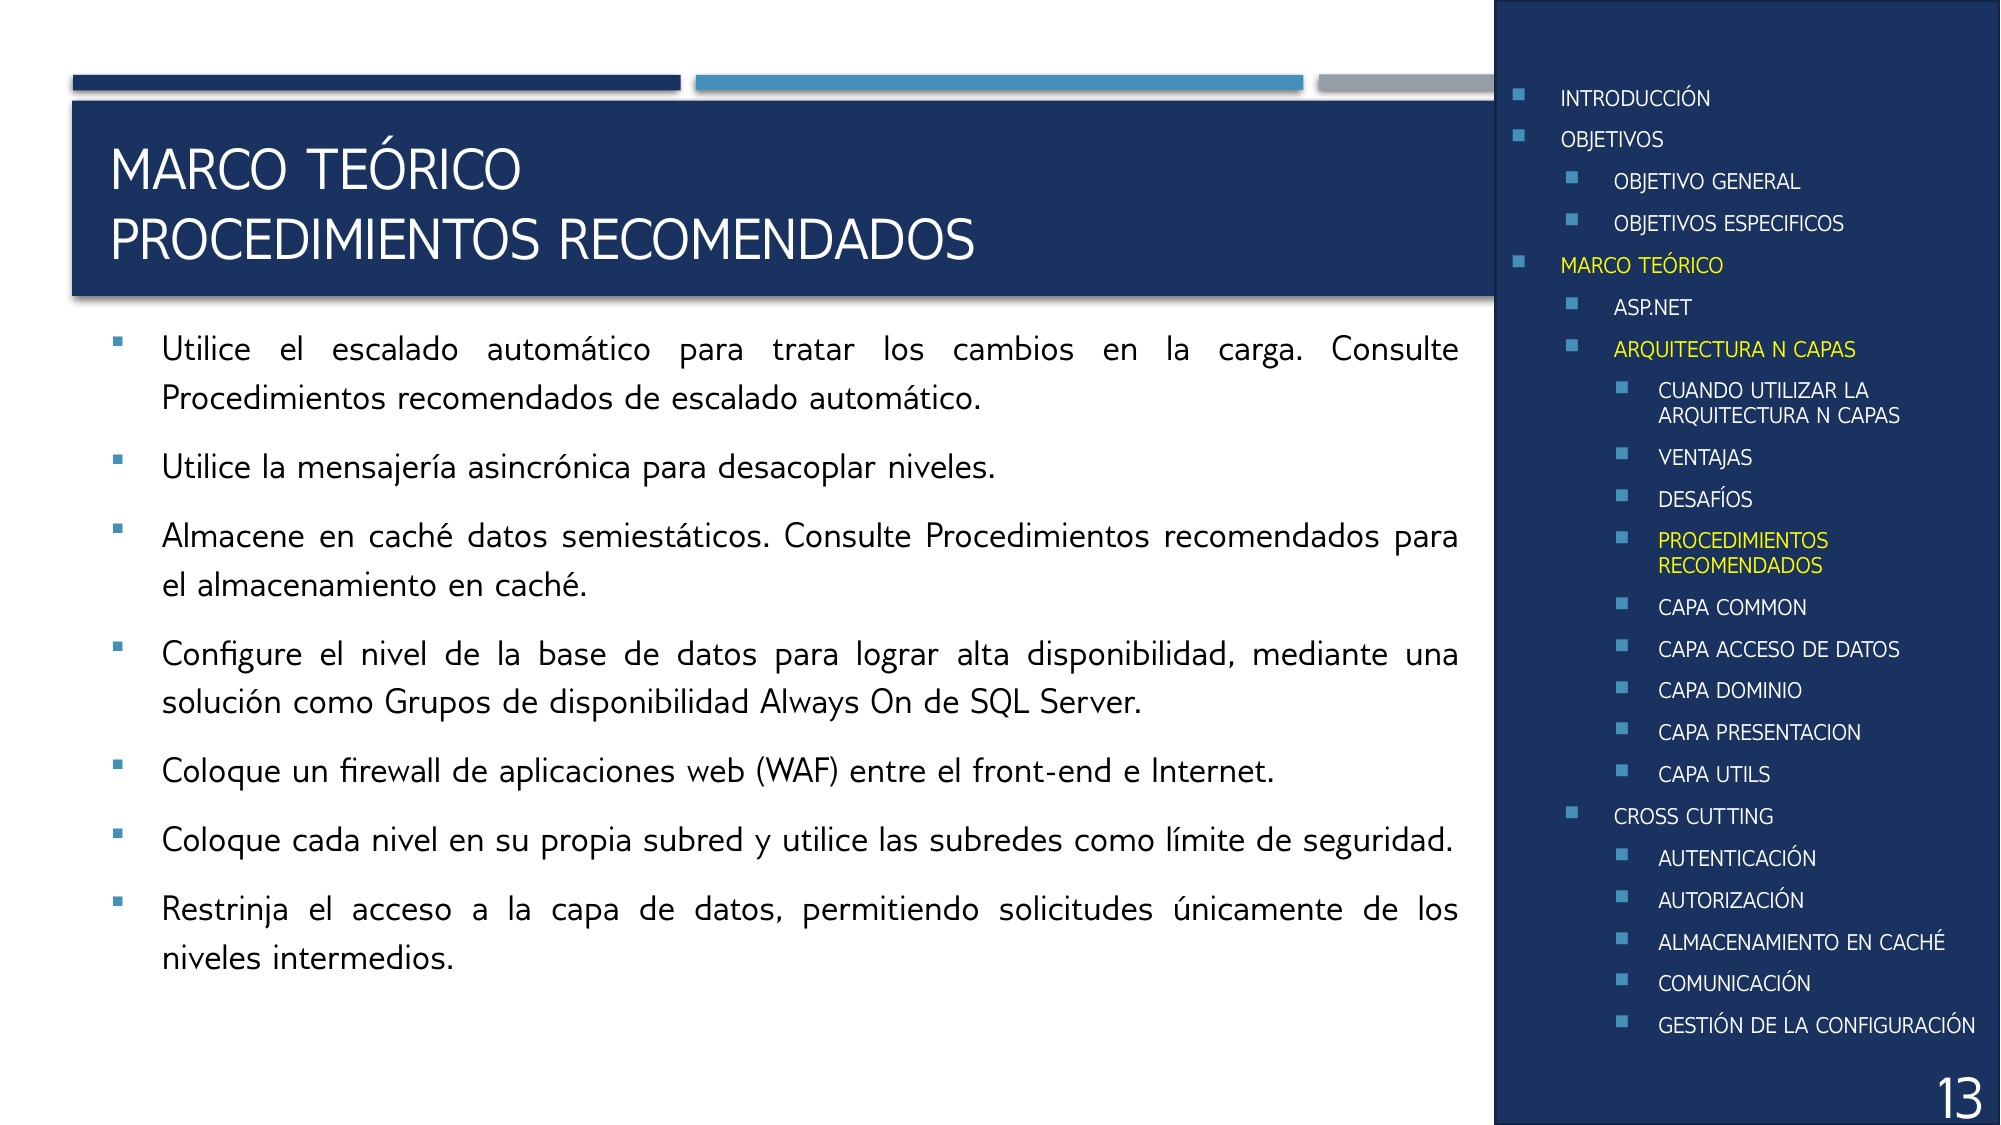

INTRODUCCIÓN
OBJETIVOS
OBJETIVO GENERAL
OBJETIVOS ESPECIFICOS
MARCO TEÓRICO
ASP.NET
ARQUITECTURA N CAPAS
CUANDO UTILIZAR LA ARQUITECTURA N CAPAS
VENTAJAS
DESAFÍOS
PROCEDIMIENTOS RECOMENDADOS
CAPA COMMON
CAPA ACCESO DE DATOS
CAPA DOMINIO
CAPA PRESENTACION
CAPA UTILS
CROSS CUTTING
AUTENTICACIÓN
AUTORIZACIÓN
ALMACENAMIENTO EN CACHÉ
COMUNICACIÓN
GESTIÓN DE LA CONFIGURACIÓN
# MARCO TEÓRICO PROCEDIMIENTOS RECOMENDADOS
Utilice el escalado automático para tratar los cambios en la carga. Consulte Procedimientos recomendados de escalado automático.
Utilice la mensajería asincrónica para desacoplar niveles.
Almacene en caché datos semiestáticos. Consulte Procedimientos recomendados para el almacenamiento en caché.
Configure el nivel de la base de datos para lograr alta disponibilidad, mediante una solución como Grupos de disponibilidad Always On de SQL Server.
Coloque un firewall de aplicaciones web (WAF) entre el front-end e Internet.
Coloque cada nivel en su propia subred y utilice las subredes como límite de seguridad.
Restrinja el acceso a la capa de datos, permitiendo solicitudes únicamente de los niveles intermedios.
13
13